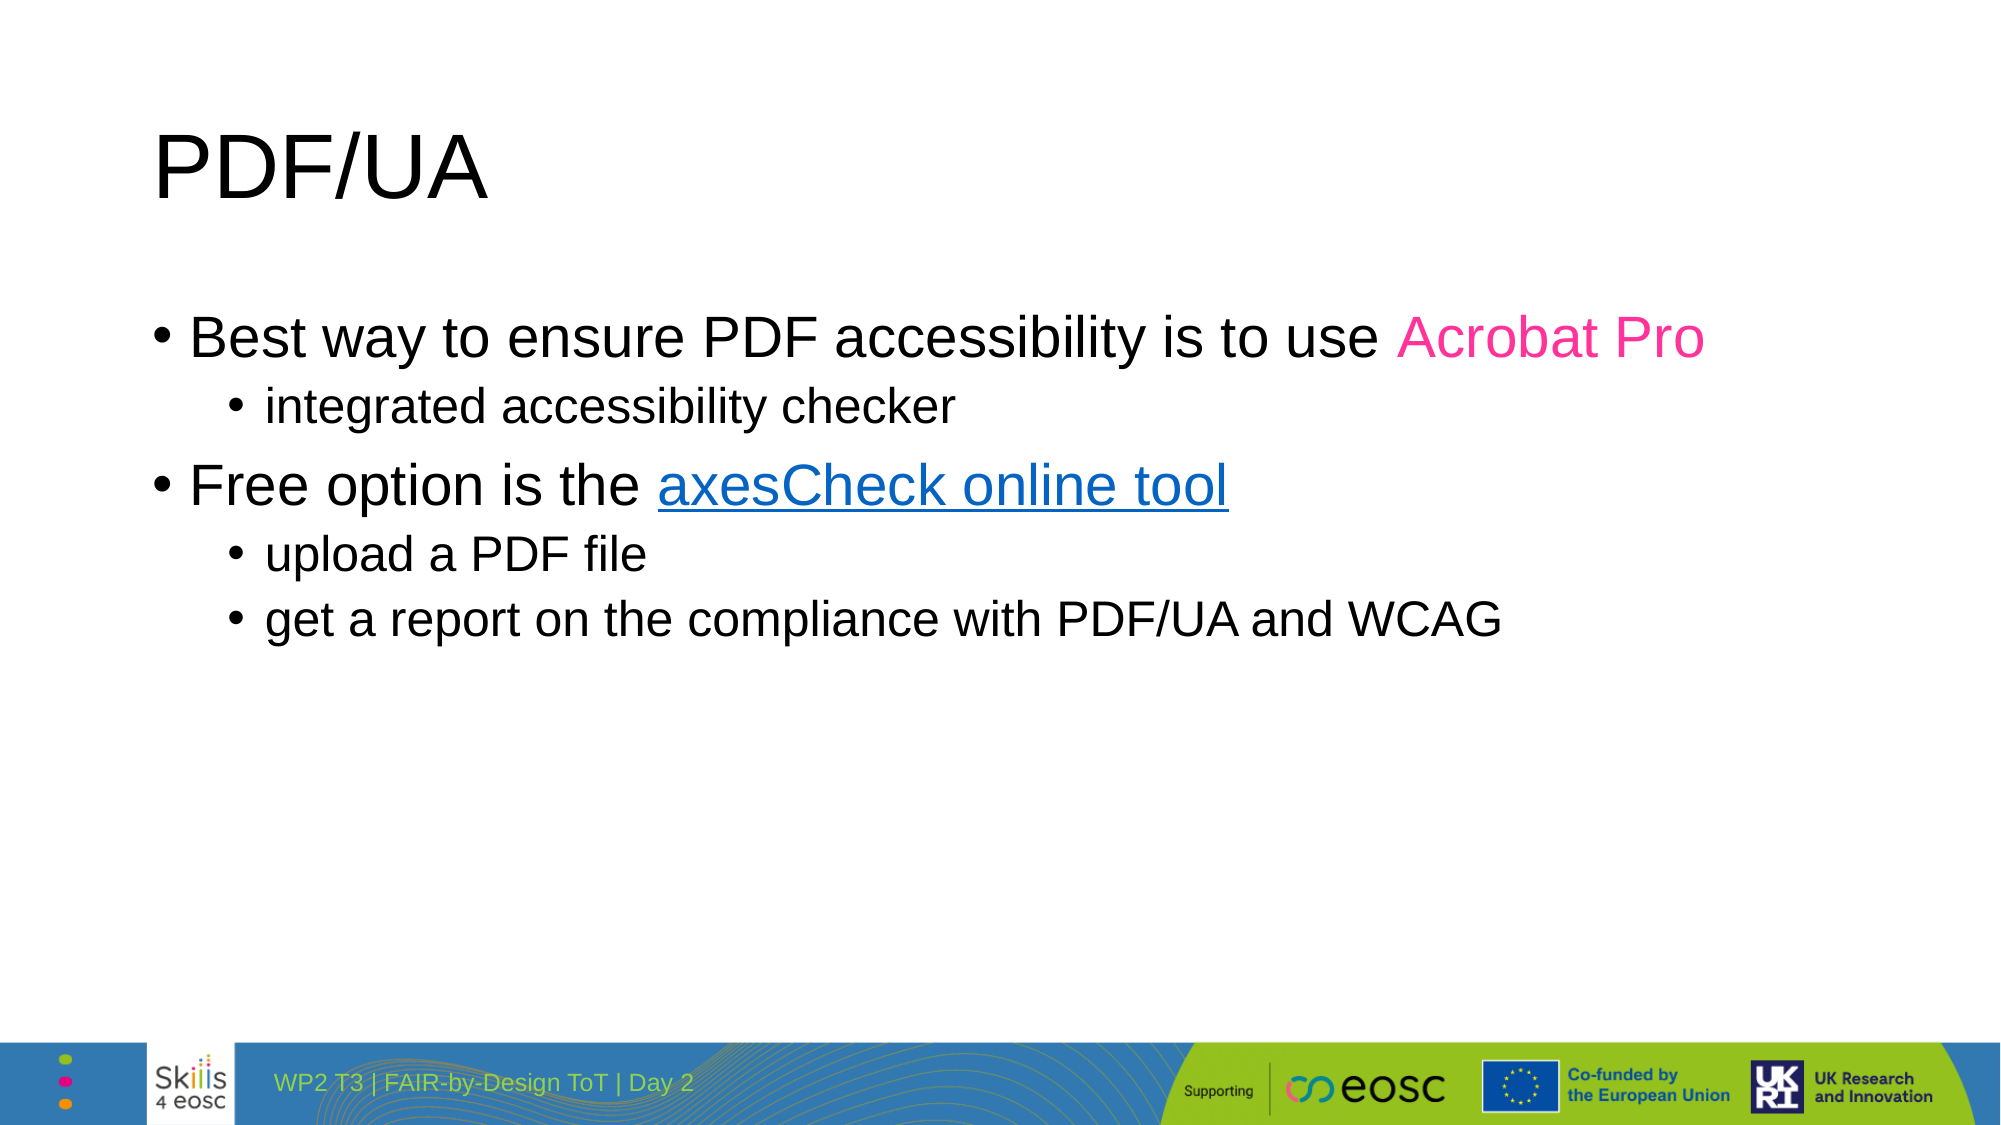

# PDF/UA
Best way to ensure PDF accessibility is to use Acrobat Pro
integrated accessibility checker
Free option is the axesCheck online tool
upload a PDF file
get a report on the compliance with PDF/UA and WCAG

WP2 T3 | FAIR-by-Design ToT | Day 2